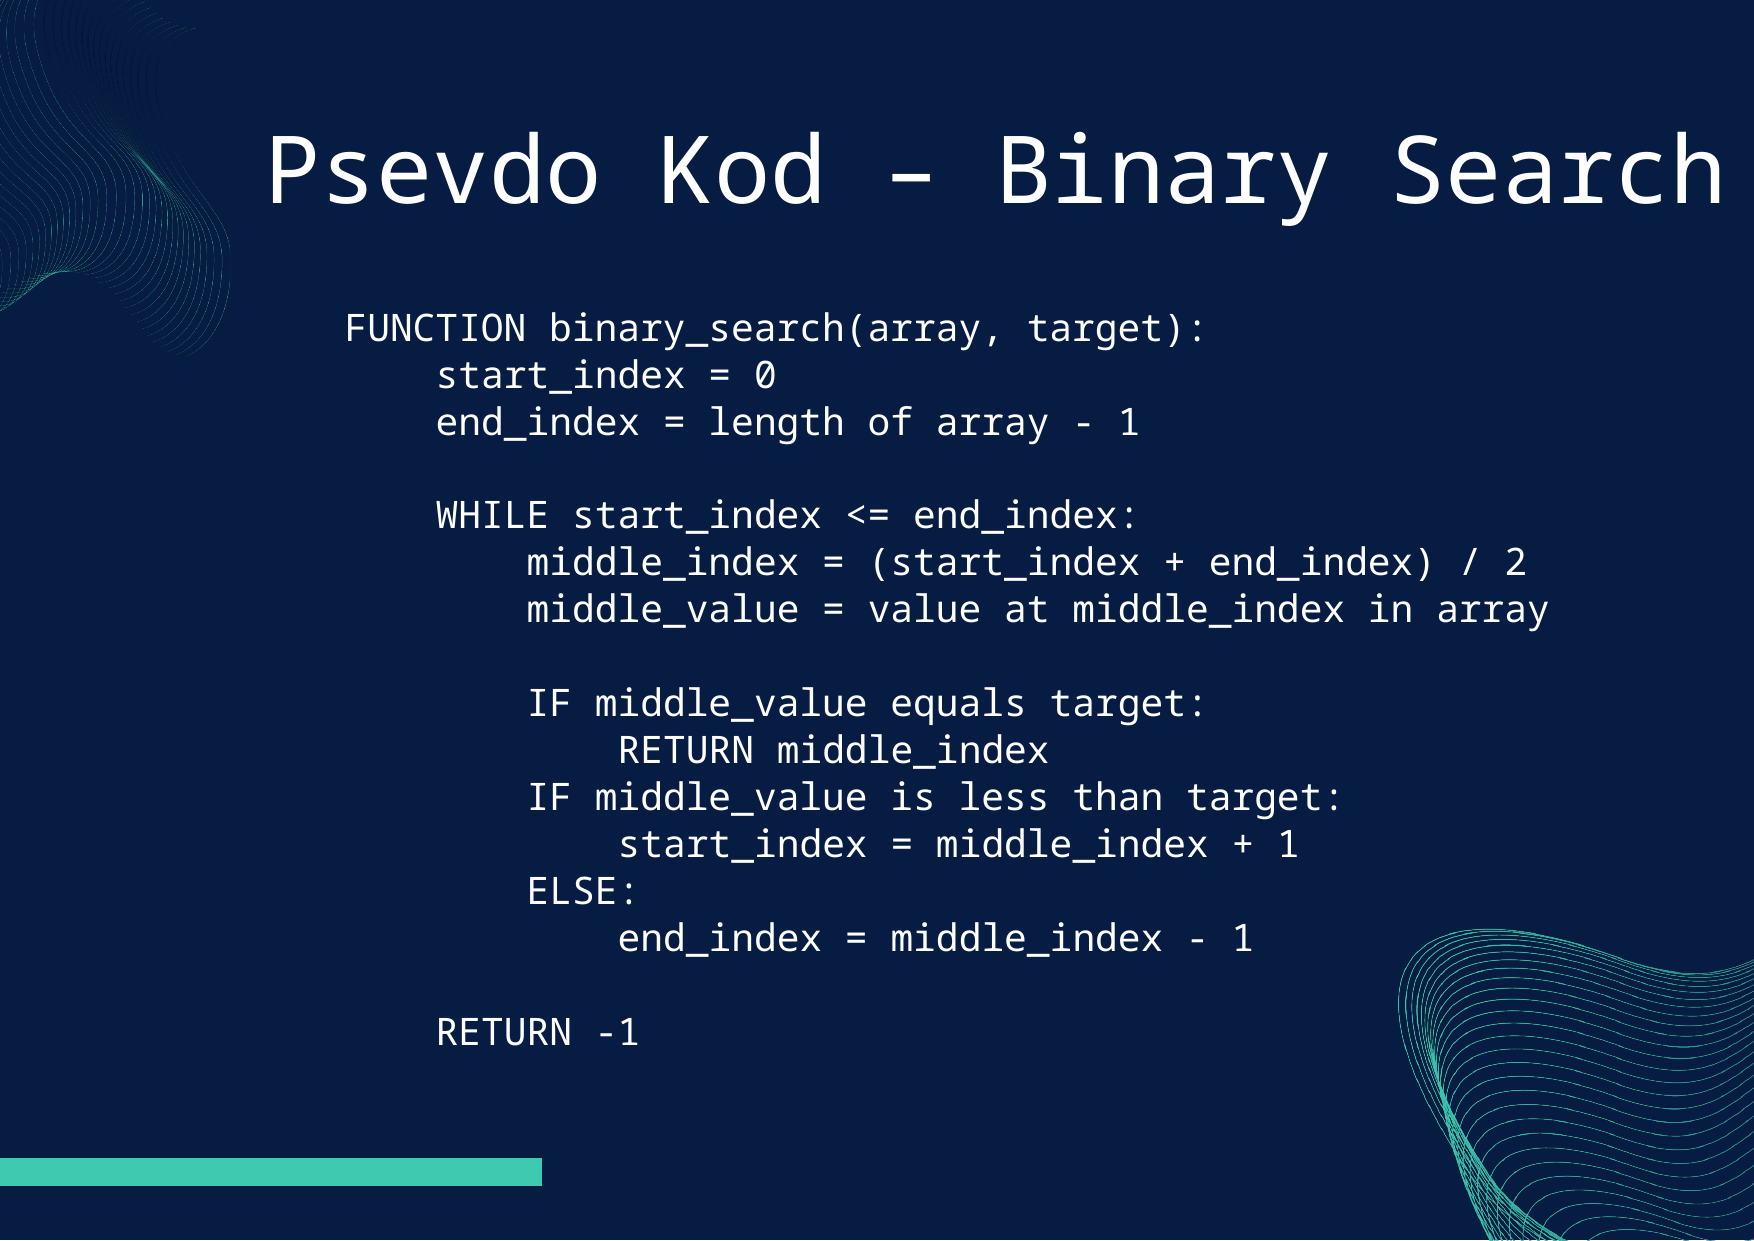

Psevdo Kod – Binary Search
FUNCTION binary_search(array, target):
    start_index = 0
    end_index = length of array - 1

    WHILE start_index <= end_index:
        middle_index = (start_index + end_index) / 2
        middle_value = value at middle_index in array

        IF middle_value equals target:
            RETURN middle_index
        IF middle_value is less than target:
            start_index = middle_index + 1
        ELSE:
            end_index = middle_index - 1

    RETURN -1